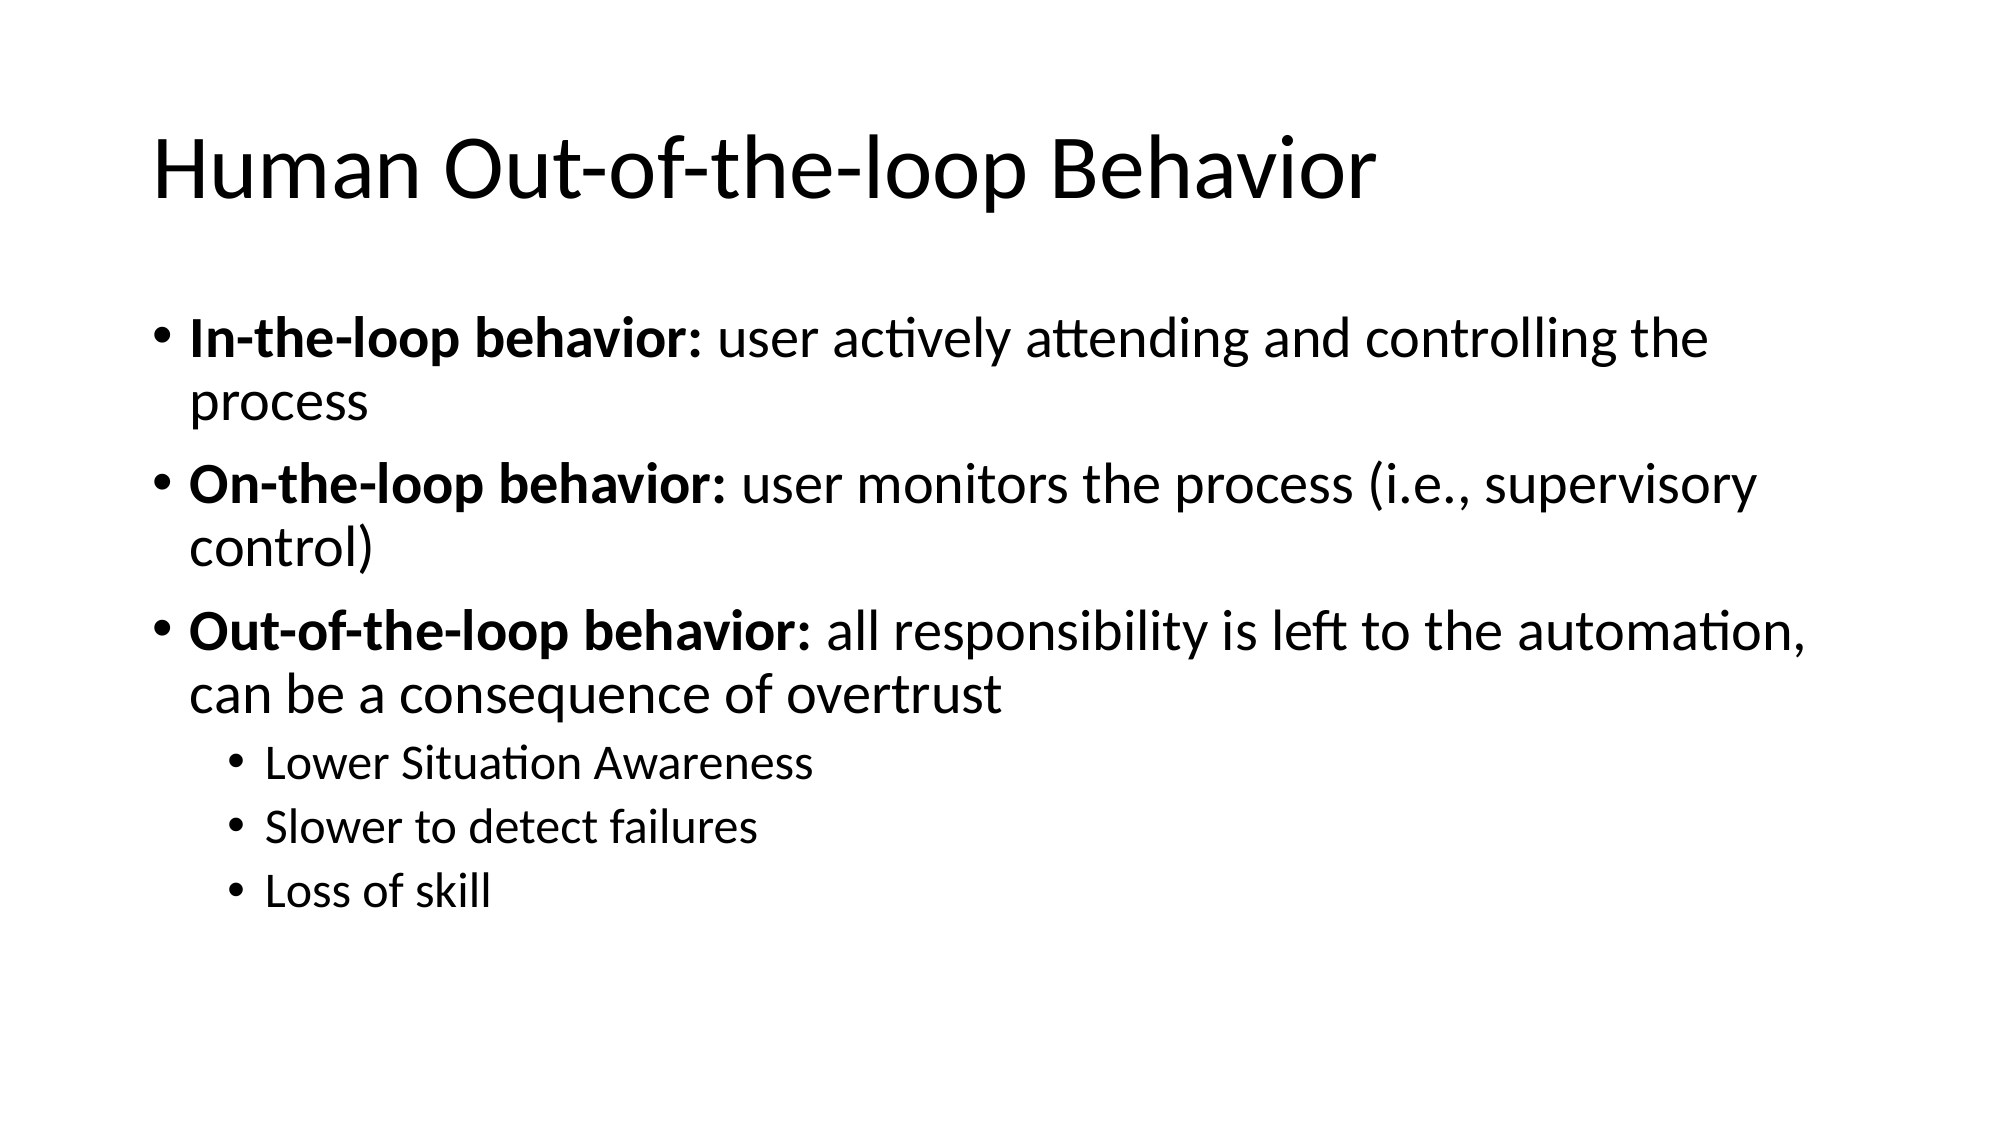

# Human Out-of-the-loop Behavior
In-the-loop behavior: user actively attending and controlling the process
On-the-loop behavior: user monitors the process (i.e., supervisory control)
Out-of-the-loop behavior: all responsibility is left to the automation, can be a consequence of overtrust
Lower Situation Awareness
Slower to detect failures
Loss of skill